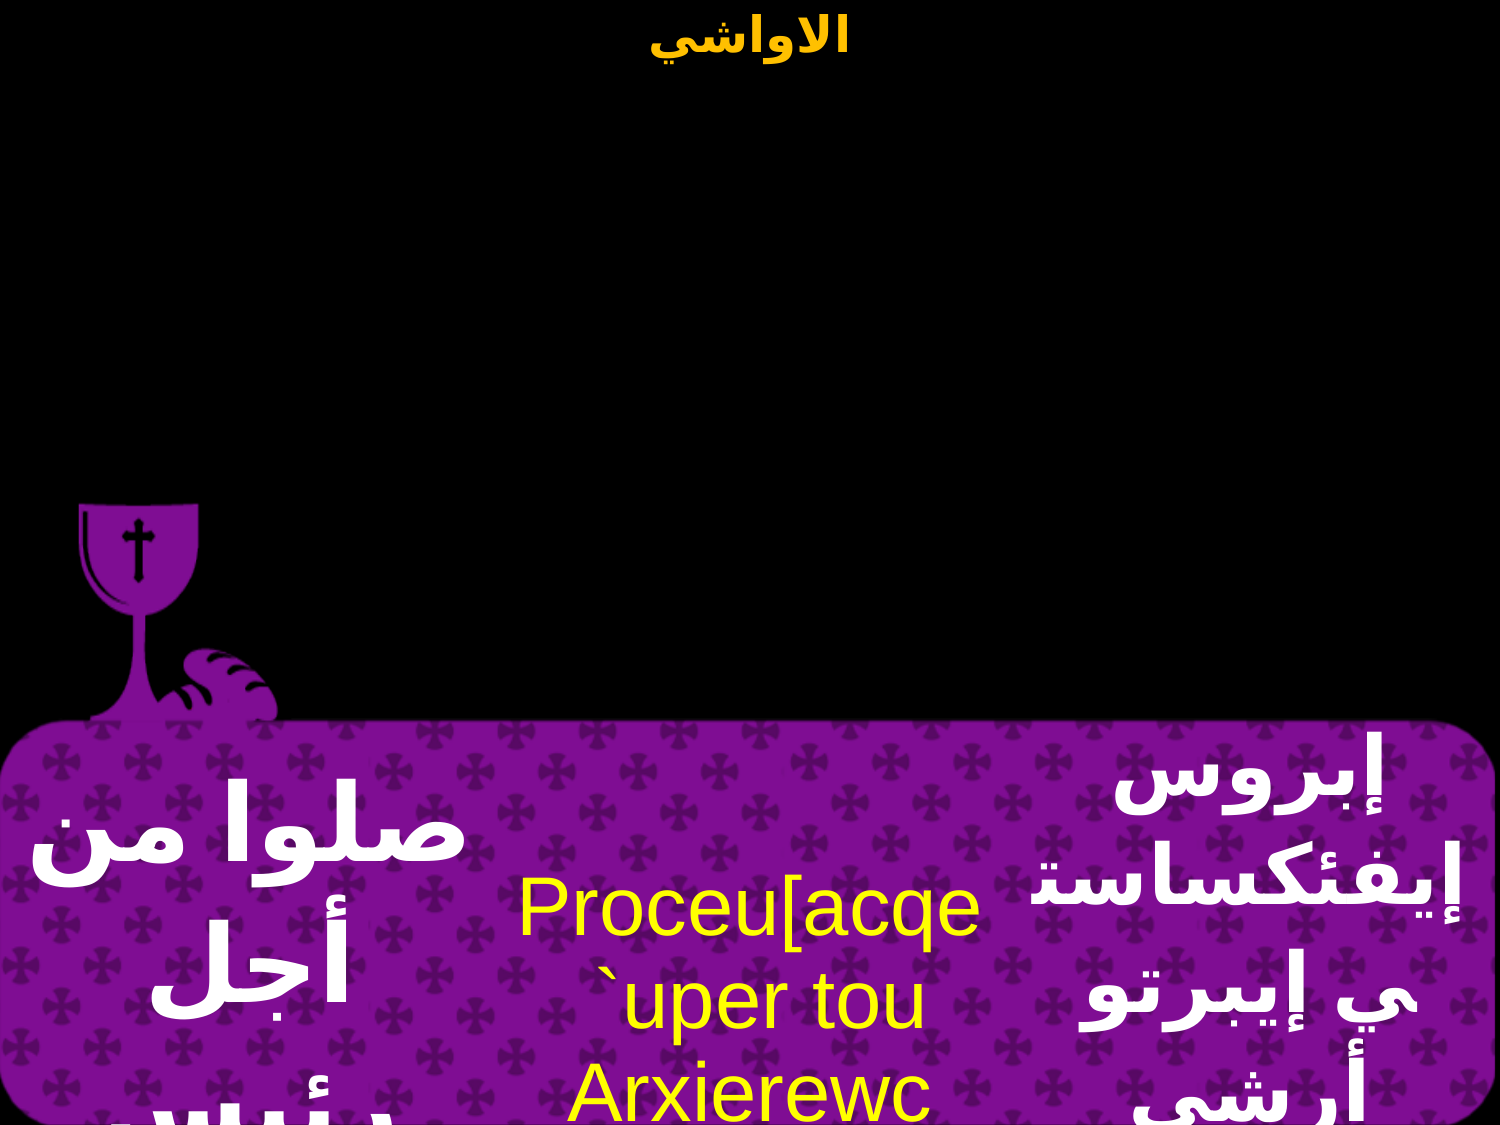

| صلوا من أجل رئيس كهنتنا | Proceu[acqe `uper tou Arxierewc `hmwn | إبروس إيفئكساستي إيبرتو أرشي إيريئوس إيمون |
| --- | --- | --- |